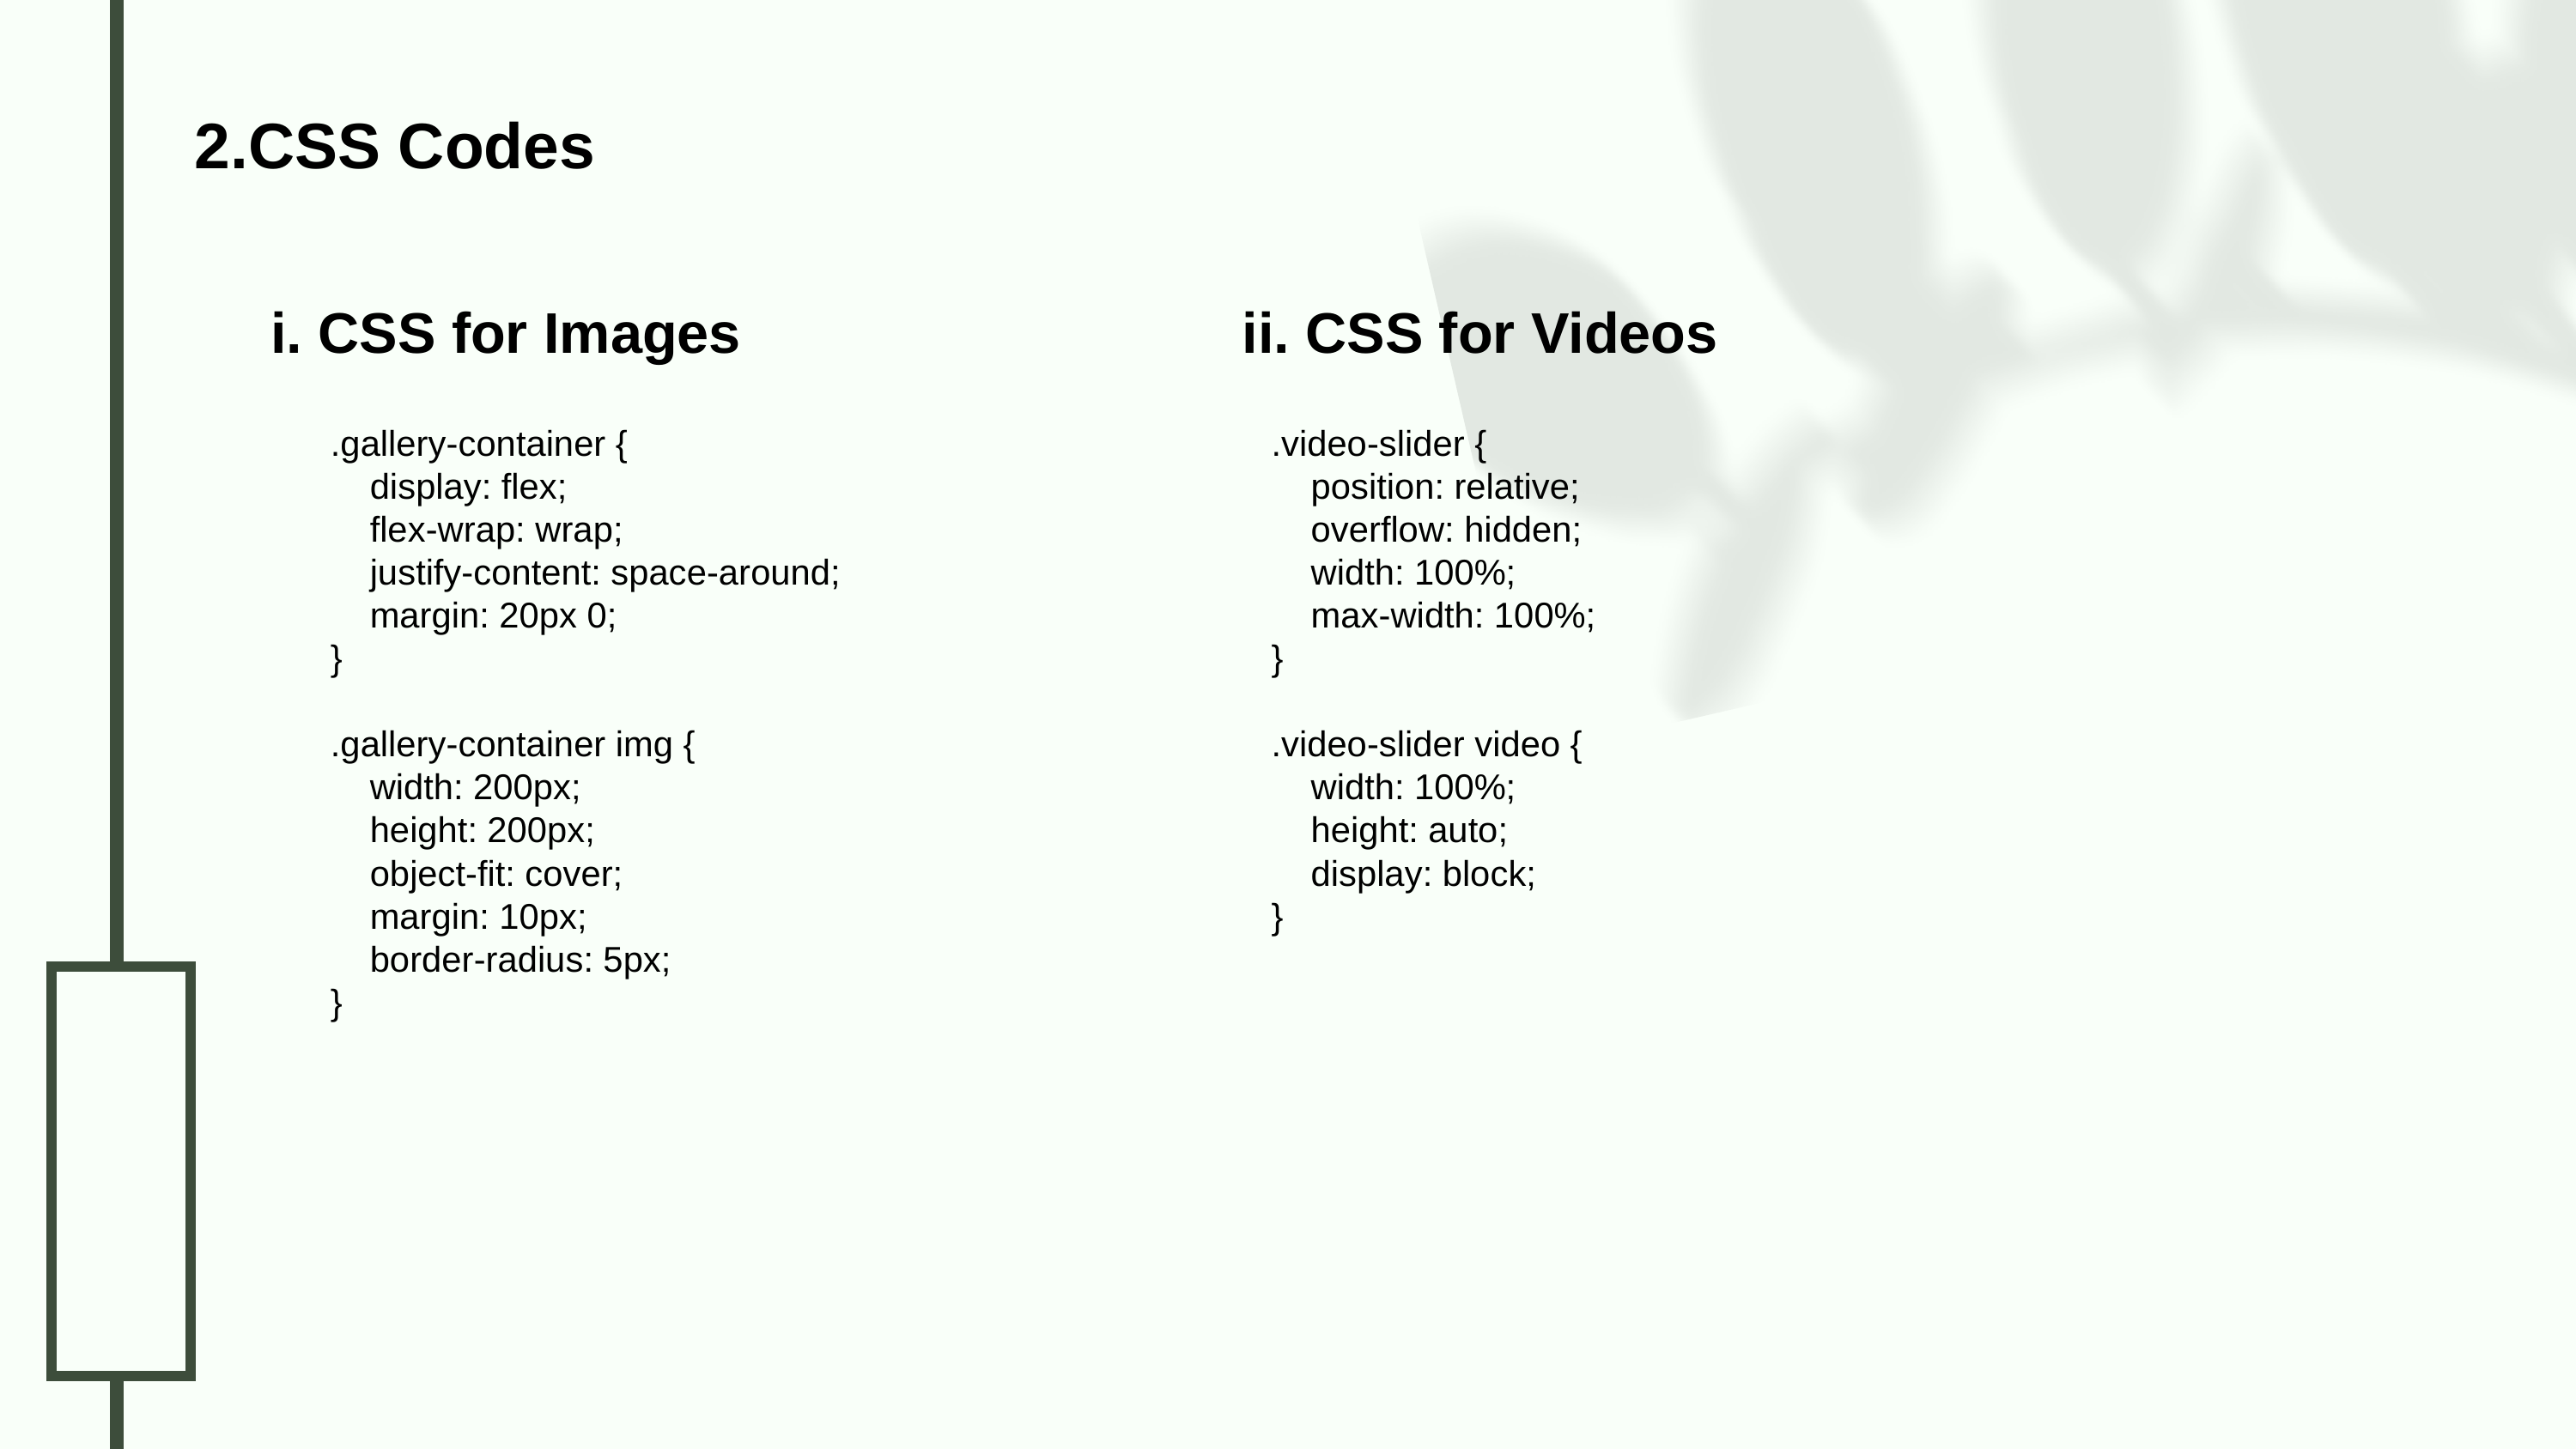

2.CSS Codes
i. CSS for Images
ii. CSS for Videos
.gallery-container {
    display: flex;
    flex-wrap: wrap;
    justify-content: space-around;
    margin: 20px 0;
}

.gallery-container img {
    width: 200px;
    height: 200px;
    object-fit: cover;
    margin: 10px;
    border-radius: 5px;
}
.video-slider {
    position: relative;
    overflow: hidden;
    width: 100%;
    max-width: 100%;
}

.video-slider video {
    width: 100%;
    height: auto;
    display: block;
}